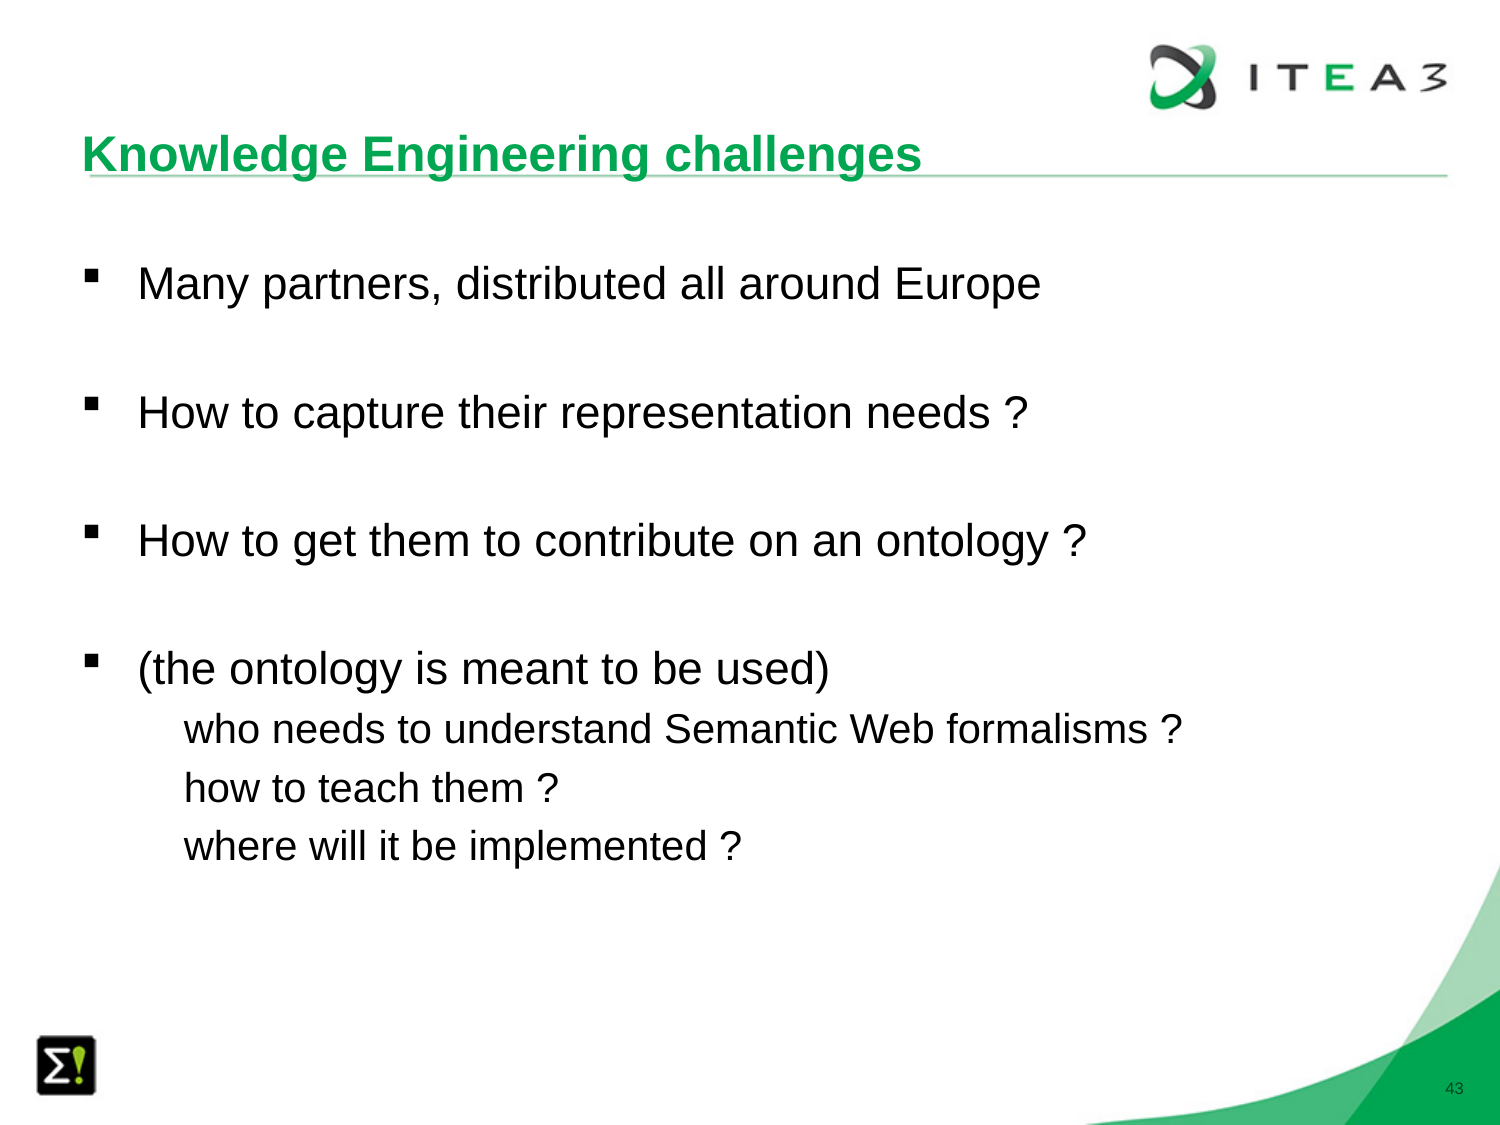

# Knowledge Engineering challenges
Many partners, distributed all around Europe

How to capture their representation needs ?

How to get them to contribute on an ontology ?

(the ontology is meant to be used)
who needs to understand Semantic Web formalisms ?
how to teach them ?
where will it be implemented ?